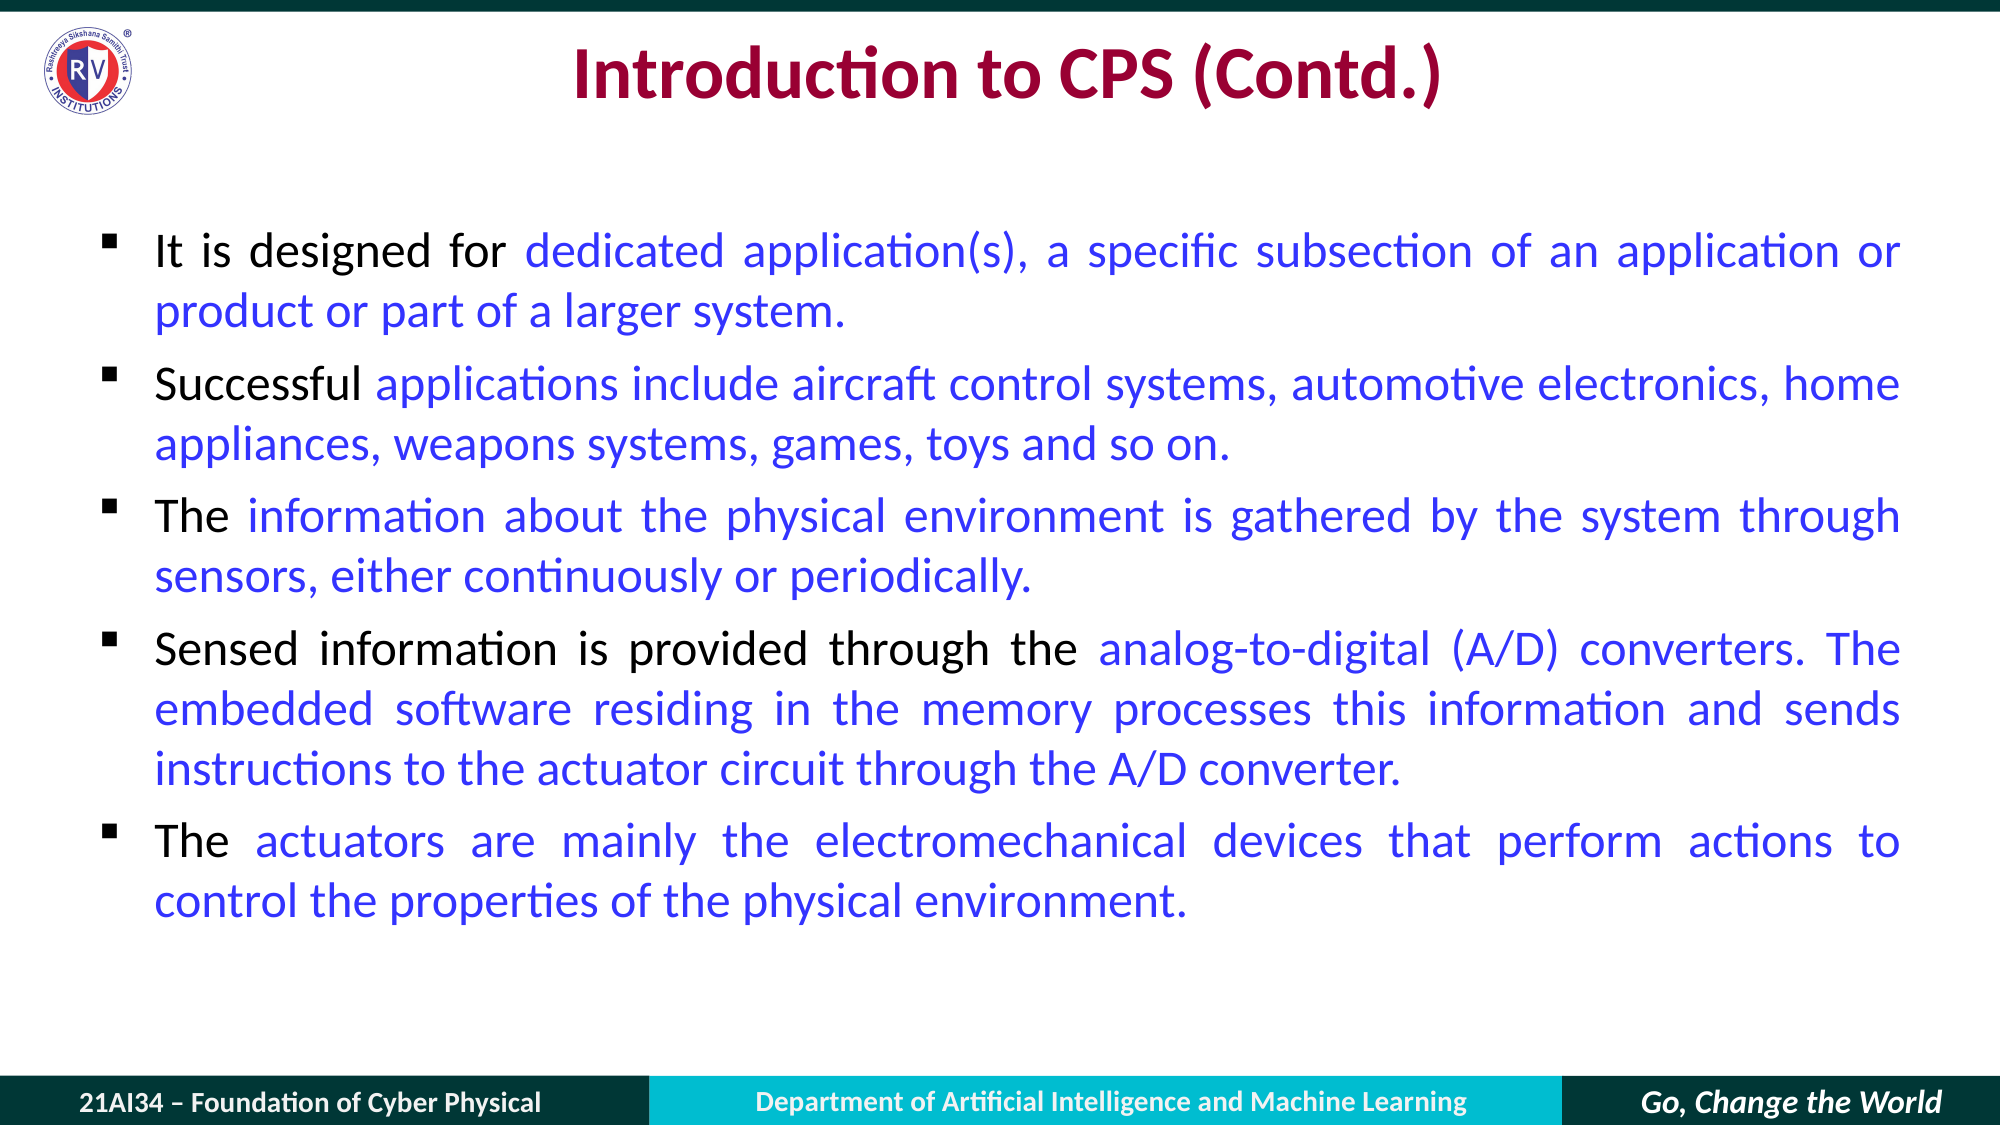

# Introduction to CPS (Contd.)
It is designed for dedicated application(s), a specific subsection of an application or product or part of a larger system.
Successful applications include aircraft control systems, automotive electronics, home appliances, weapons systems, games, toys and so on.
The information about the physical environment is gathered by the system through sensors, either continuously or periodically.
Sensed information is provided through the analog-to-digital (A/D) converters. The embedded software residing in the memory processes this information and sends instructions to the actuator circuit through the A/D converter.
The actuators are mainly the electromechanical devices that perform actions to control the properties of the physical environment.